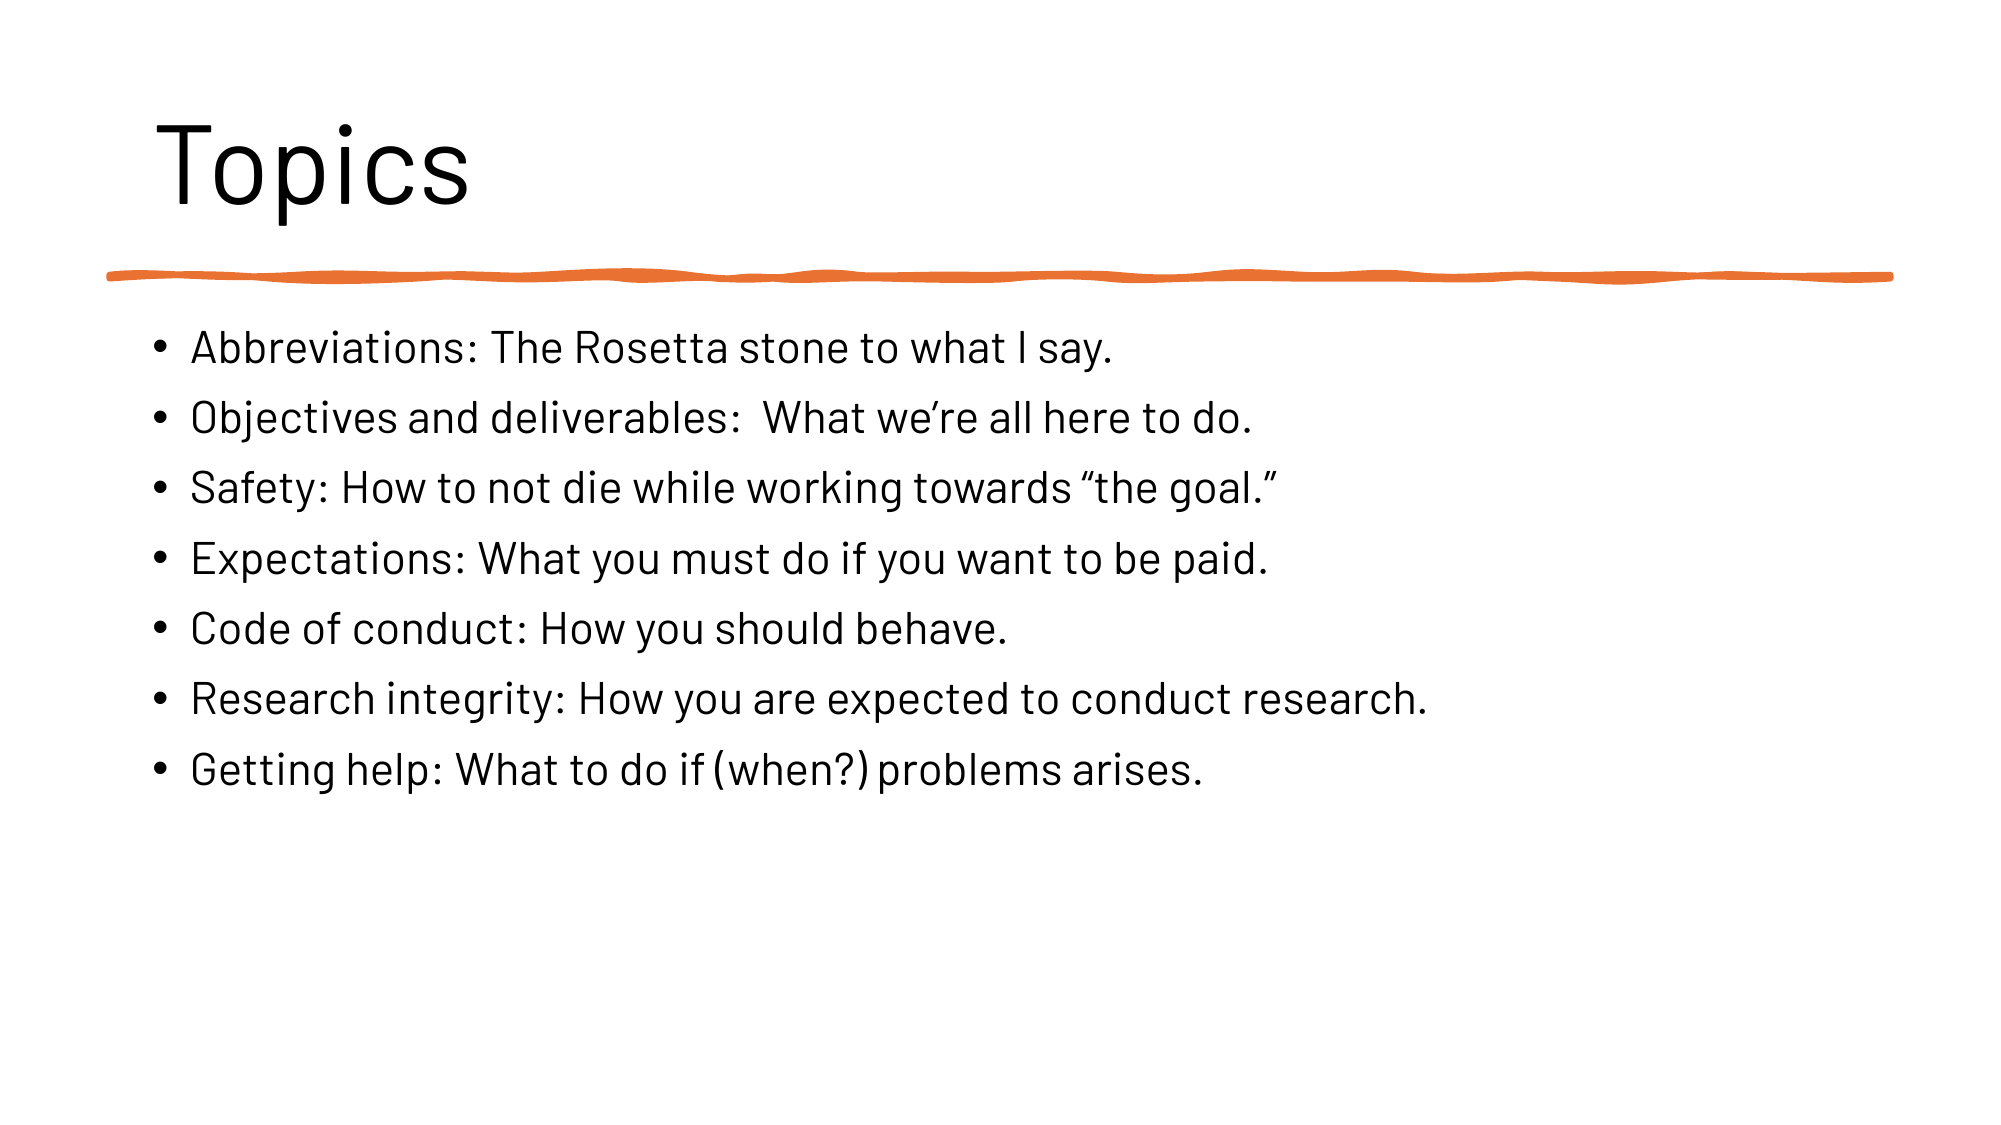

# Topics

Abbreviations: The Rosetta stone to what I say.
Objectives and deliverables:  What we’re all here to do.
Safety: How to not die while working towards “the goal.”
Expectations: What you must do if you want to be paid.
Code of conduct: How you should behave.
Research integrity: How you are expected to conduct research.
Getting help: What to do if (when?) problems arises.